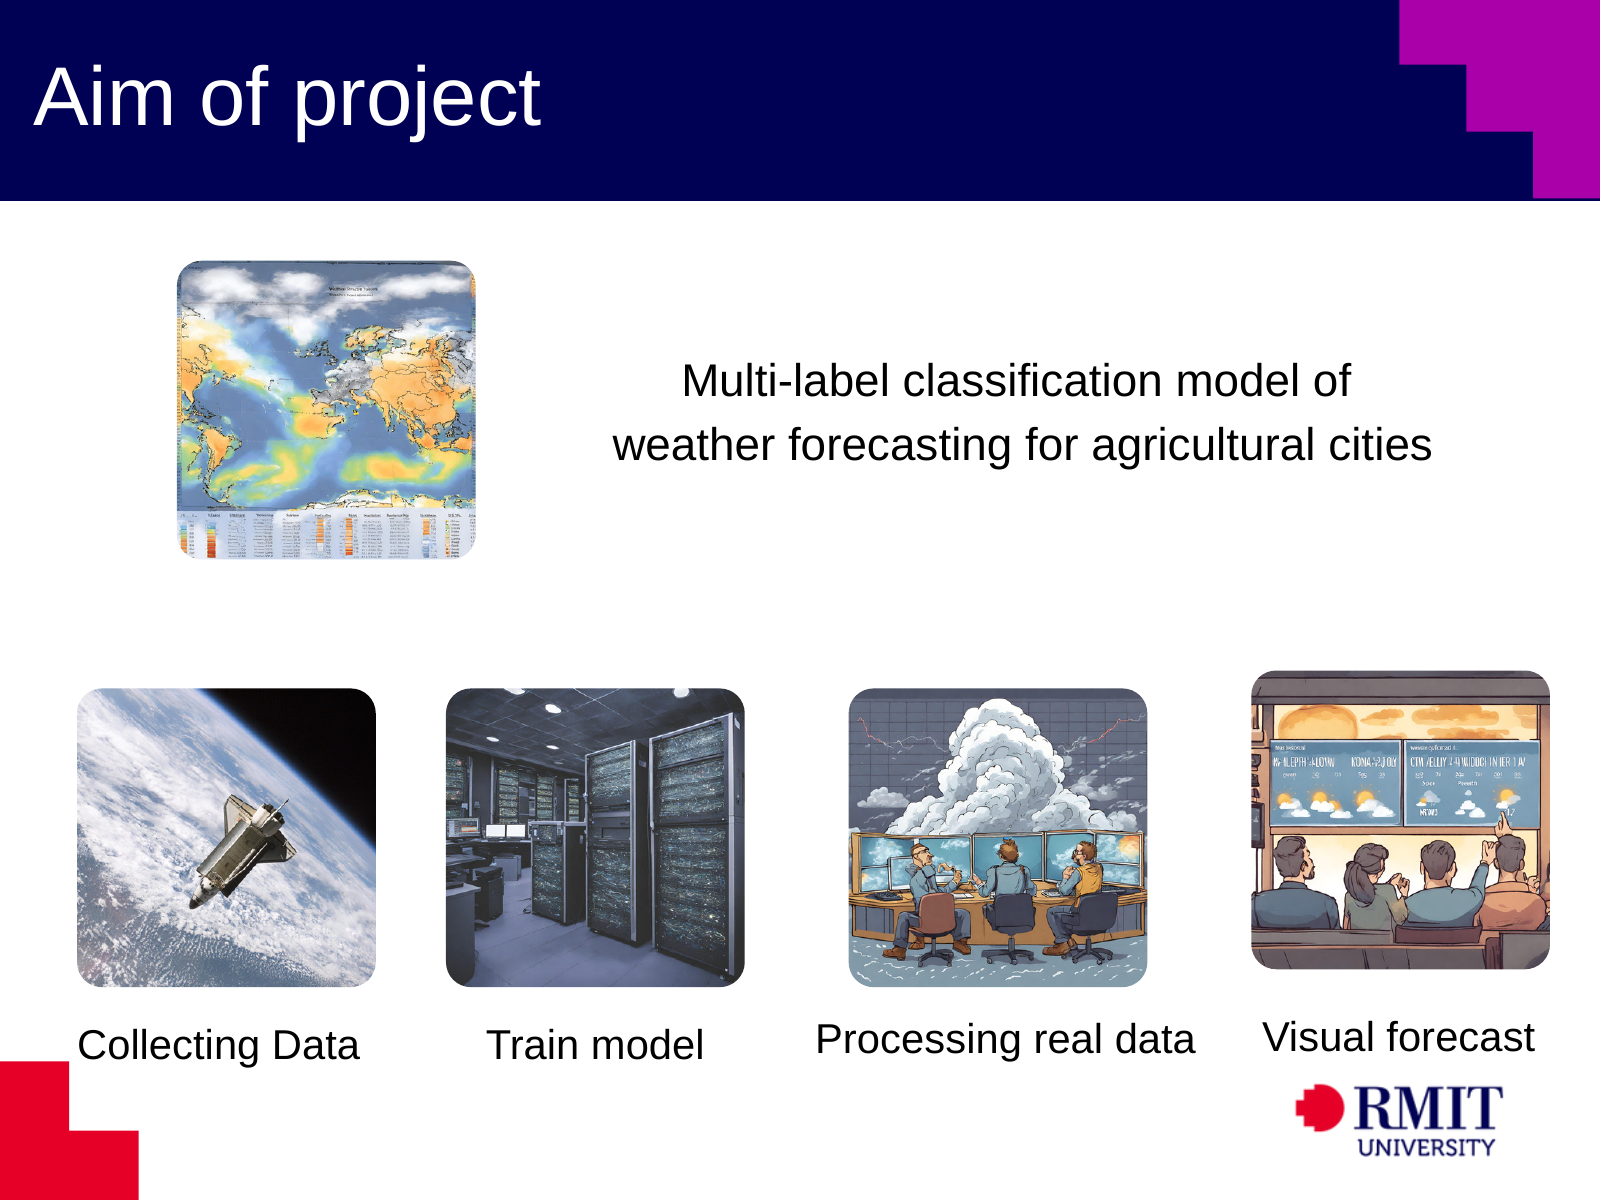

Aim of project

Multi-label classification model of
weather forecasting for agricultural cities

Visual forecast
Processing real data
Collecting Data
Train model